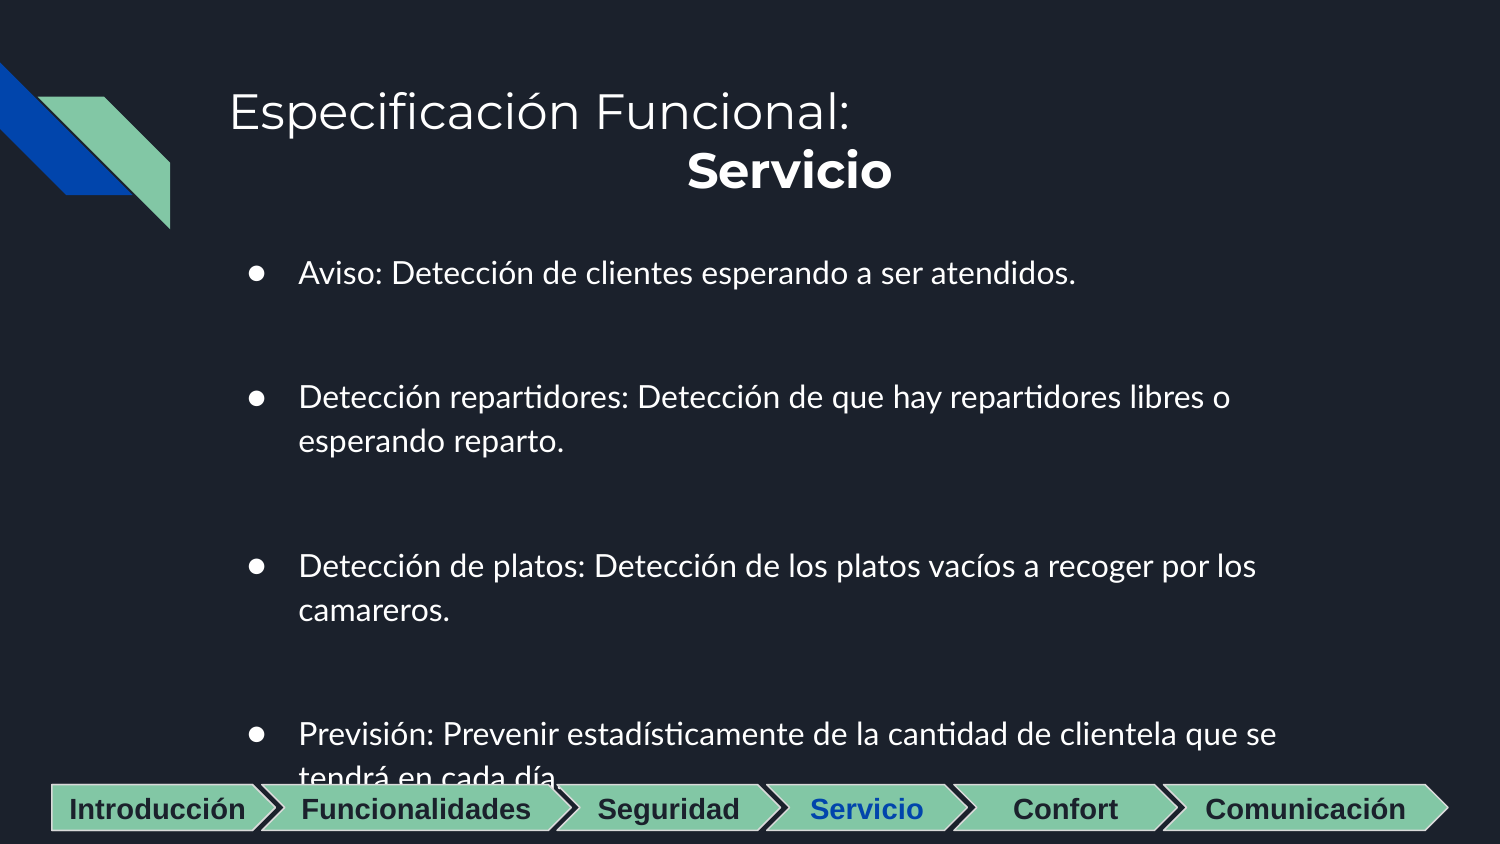

# Especificación Funcional:
Servicio

Aviso: Detección de clientes esperando a ser atendidos.

Detección repartidores: Detección de que hay repartidores libres o esperando reparto.

Detección de platos: Detección de los platos vacíos a recoger por los camareros.

Previsión: Prevenir estadísticamente de la cantidad de clientela que se tendrá en cada día.
Introducción
Introducción
Funcionalidades
Seguridad
Servicio
Confort
Comunicación